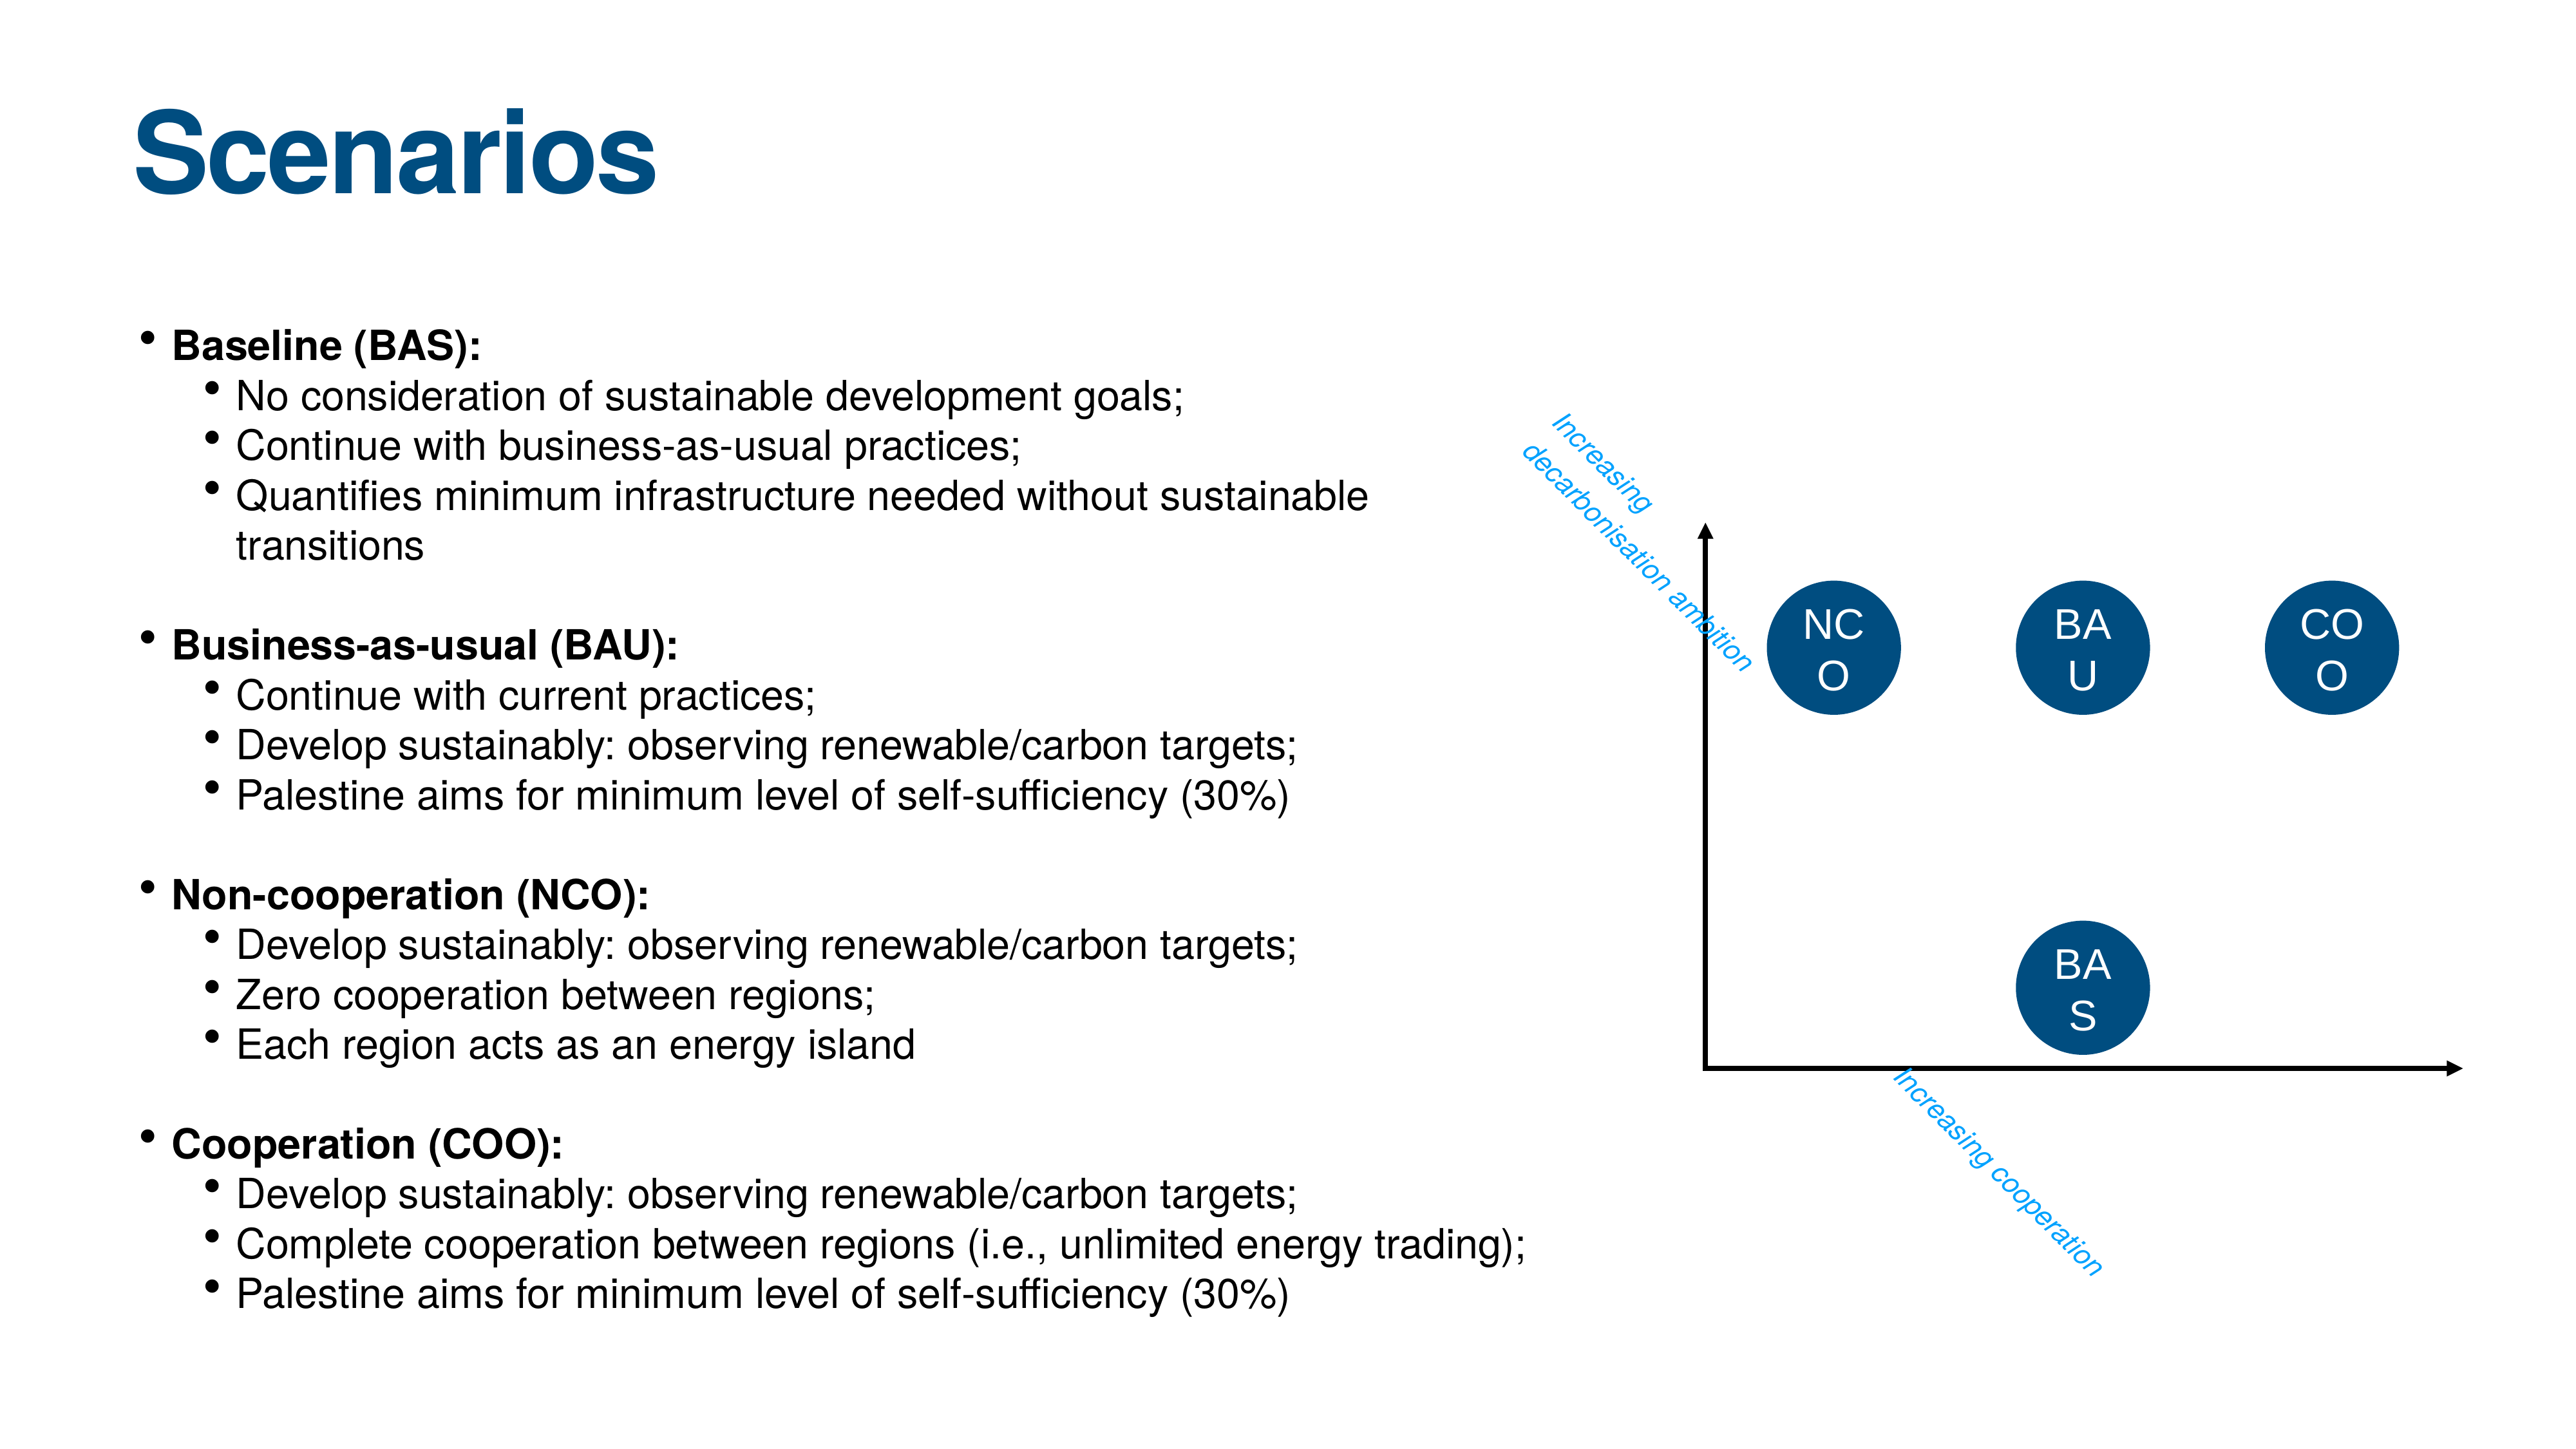

# Scenarios
Baseline (BAS):
No consideration of sustainable development goals;
Continue with business-as-usual practices;
Quantifies minimum infrastructure needed without sustainable transitions

Business-as-usual (BAU):
Continue with current practices;
Develop sustainably: observing renewable/carbon targets;
Palestine aims for minimum level of self-sufficiency (30%)

Non-cooperation (NCO):
Develop sustainably: observing renewable/carbon targets;
Zero cooperation between regions;
Each region acts as an energy island

Cooperation (COO):
Develop sustainably: observing renewable/carbon targets;
Complete cooperation between regions (i.e., unlimited energy trading);
Palestine aims for minimum level of self-sufficiency (30%)
Increasing
decarbonisation ambition

NCO
BAU
COO
BAS

Increasing cooperation